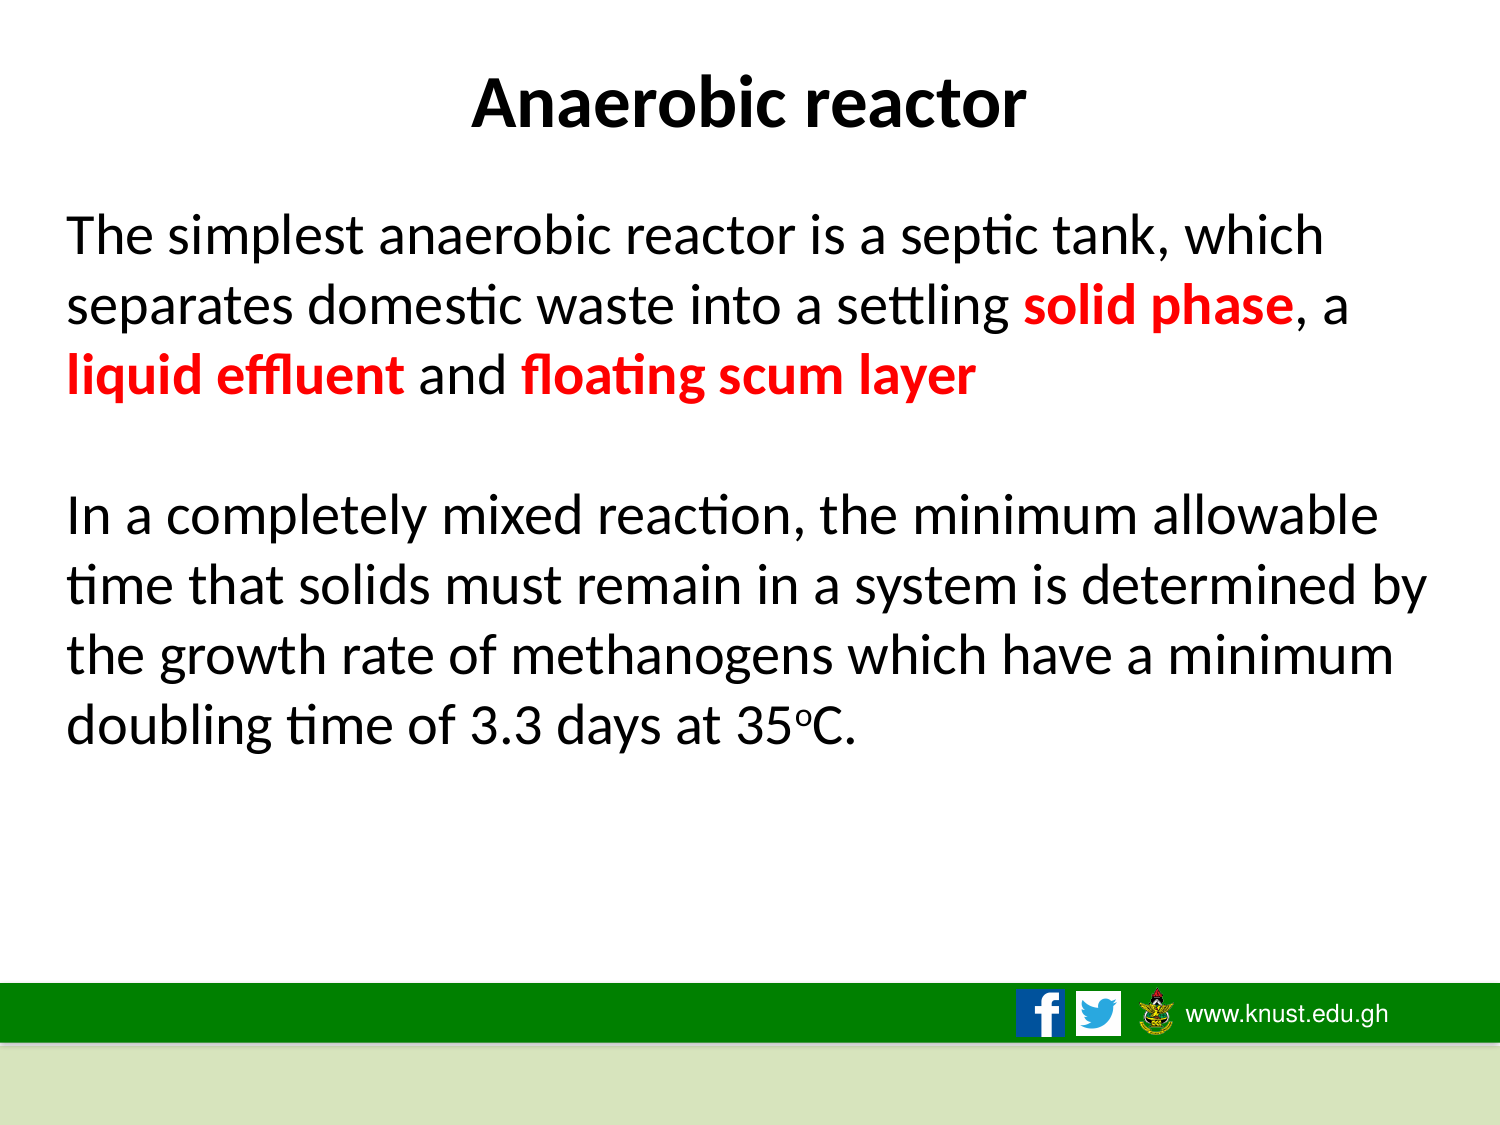

# Anaerobic reactor
The simplest anaerobic reactor is a septic tank, which separates domestic waste into a settling solid phase, a liquid effluent and floating scum layer

In a completely mixed reaction, the minimum allowable time that solids must remain in a system is determined by the growth rate of methanogens which have a minimum doubling time of 3.3 days at 35oC.

2019/2020